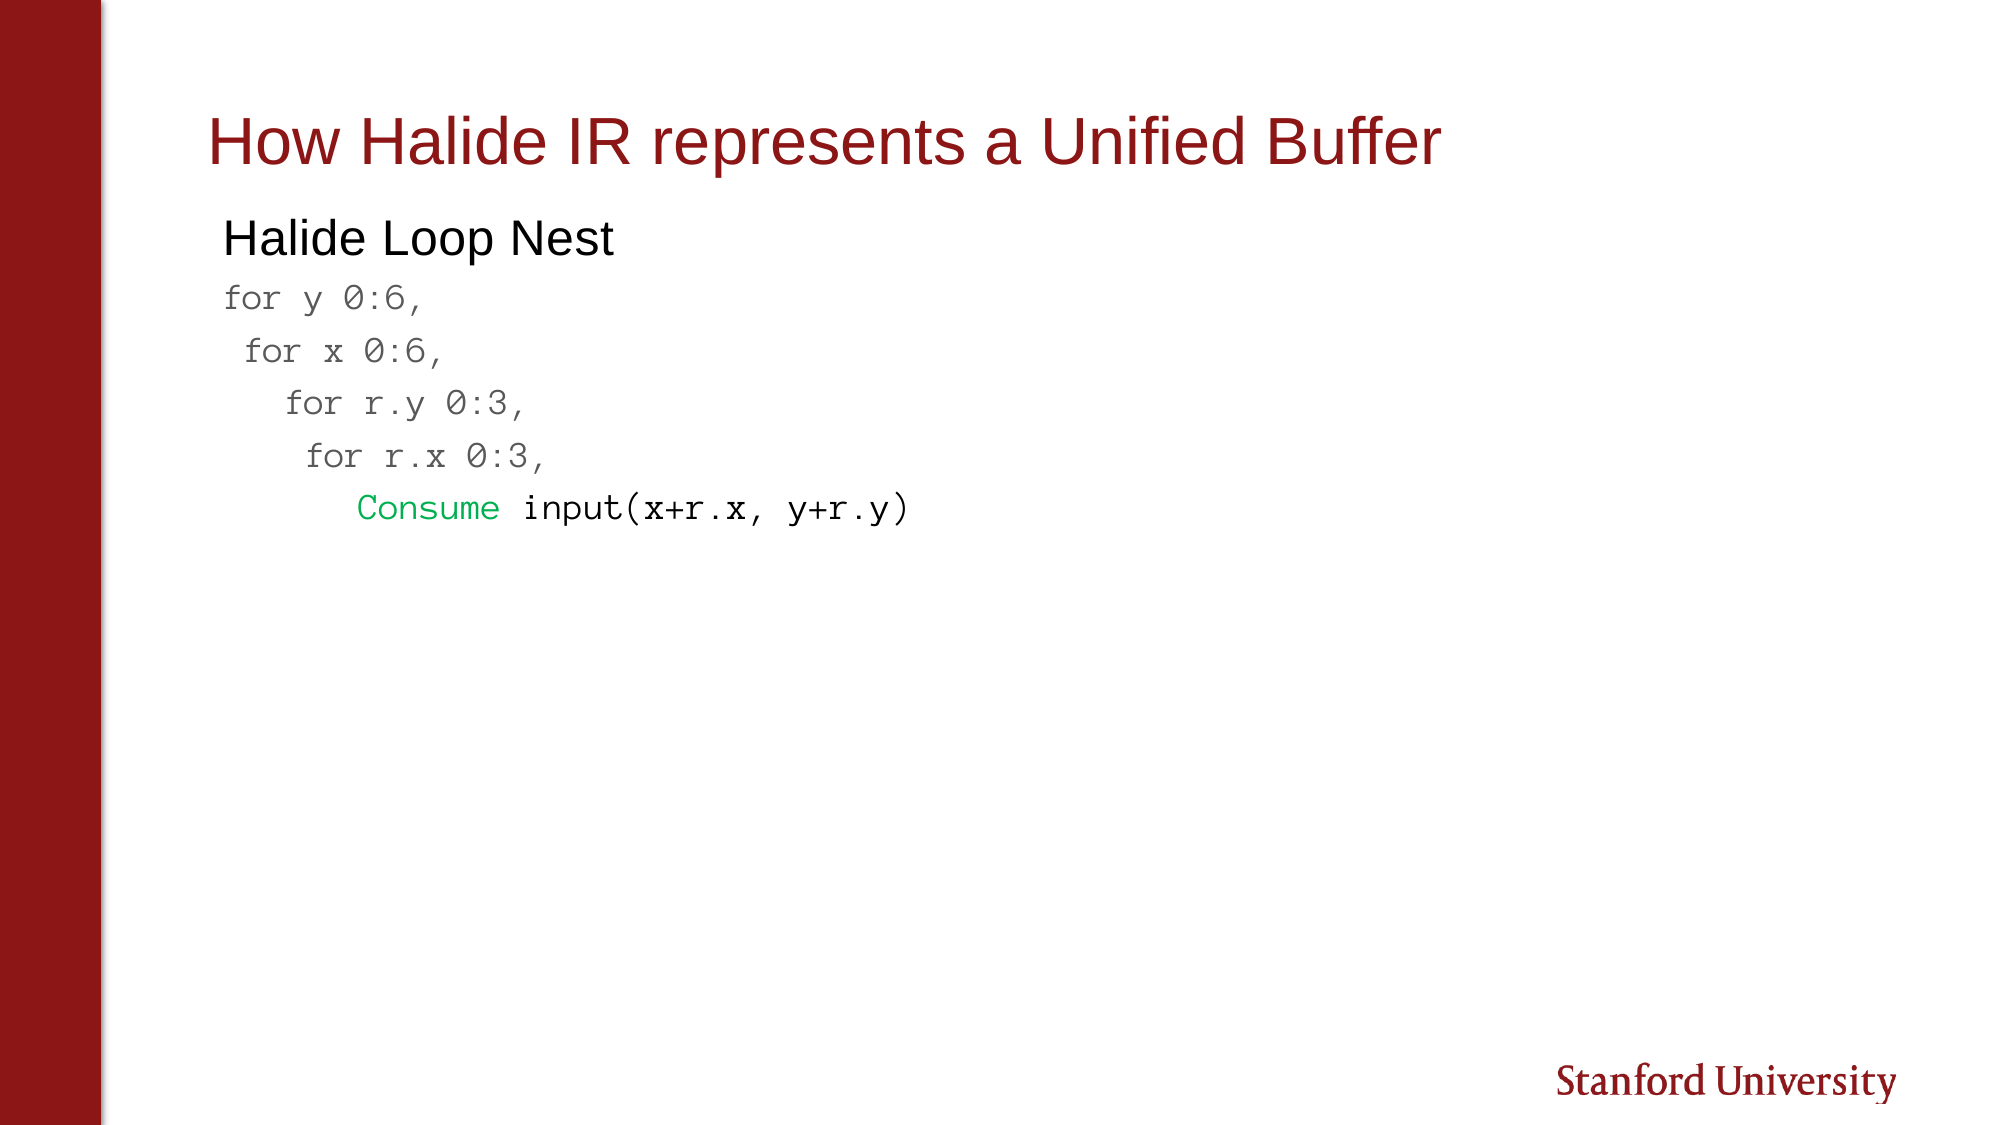

# How Halide IR represents a Unified Buffer
Halide Loop Nest
for y 0:6,
 for x 0:6,
   for r.y 0:3,
    for r.x 0:3,
Consume input(x+r.x, y+r.y)